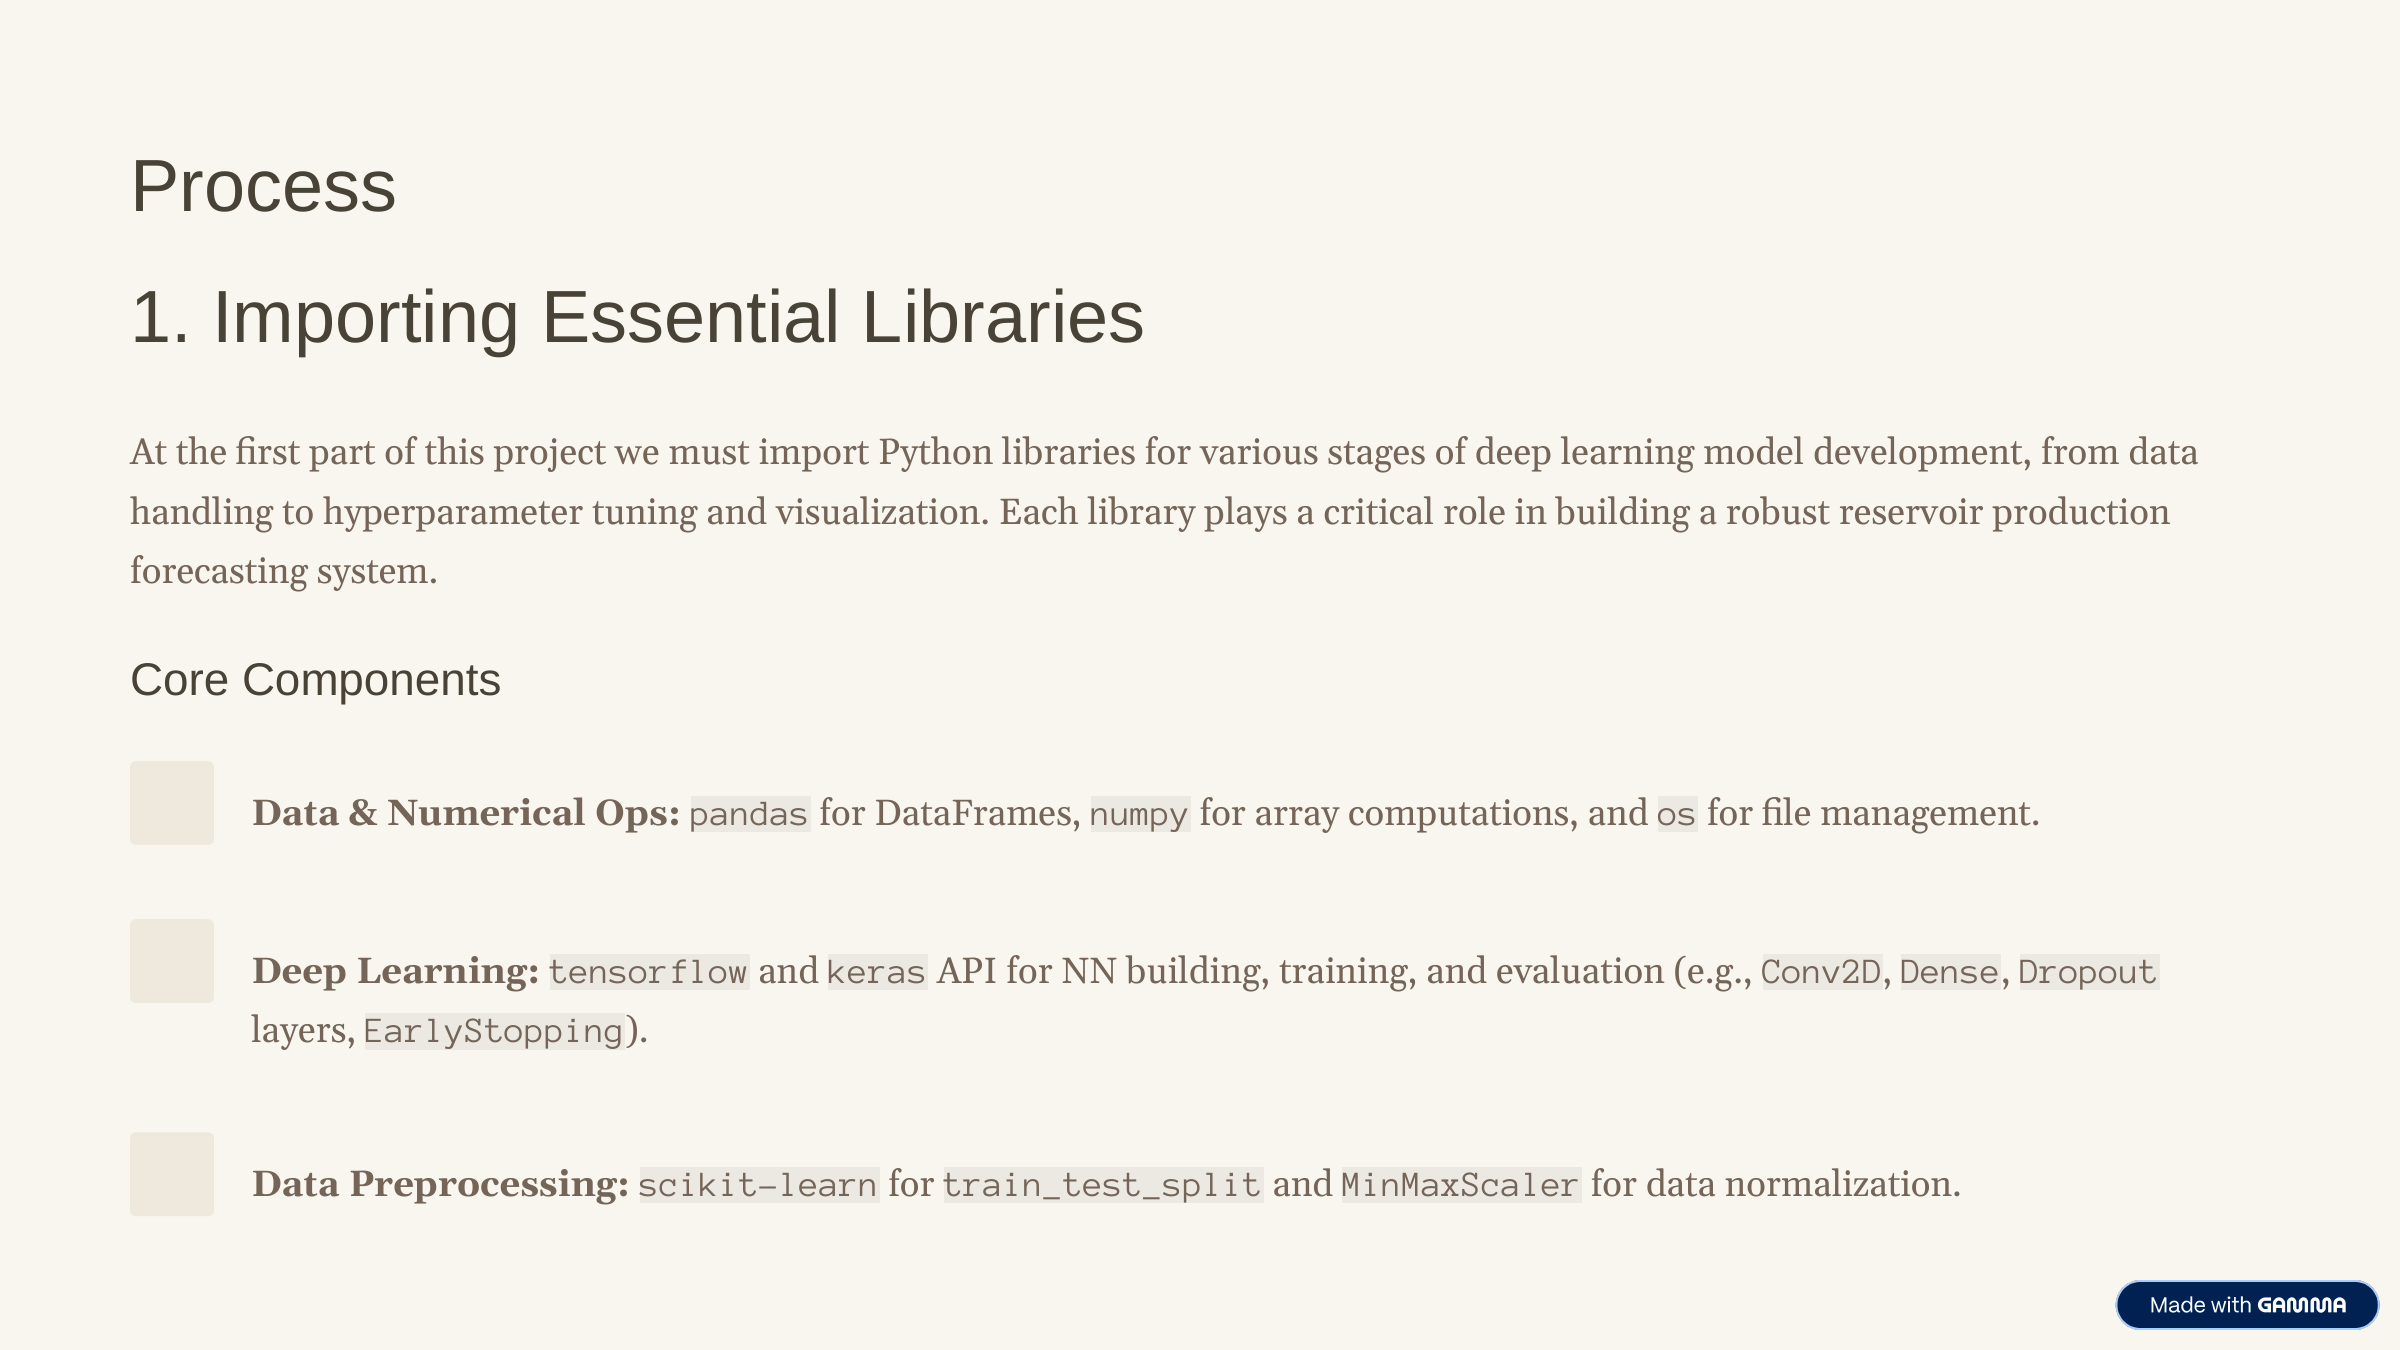

Process
1. Importing Essential Libraries
At the first part of this project we must import Python libraries for various stages of deep learning model development, from data handling to hyperparameter tuning and visualization. Each library plays a critical role in building a robust reservoir production forecasting system.
Core Components

Data & Numerical Ops: pandas for DataFrames, numpy for array computations, and os for file management.

Deep Learning: tensorflow and keras API for NN building, training, and evaluation (e.g., Conv2D, Dense, Dropout layers, EarlyStopping).

Data Preprocessing: scikit-learn for train_test_split and MinMaxScaler for data normalization.